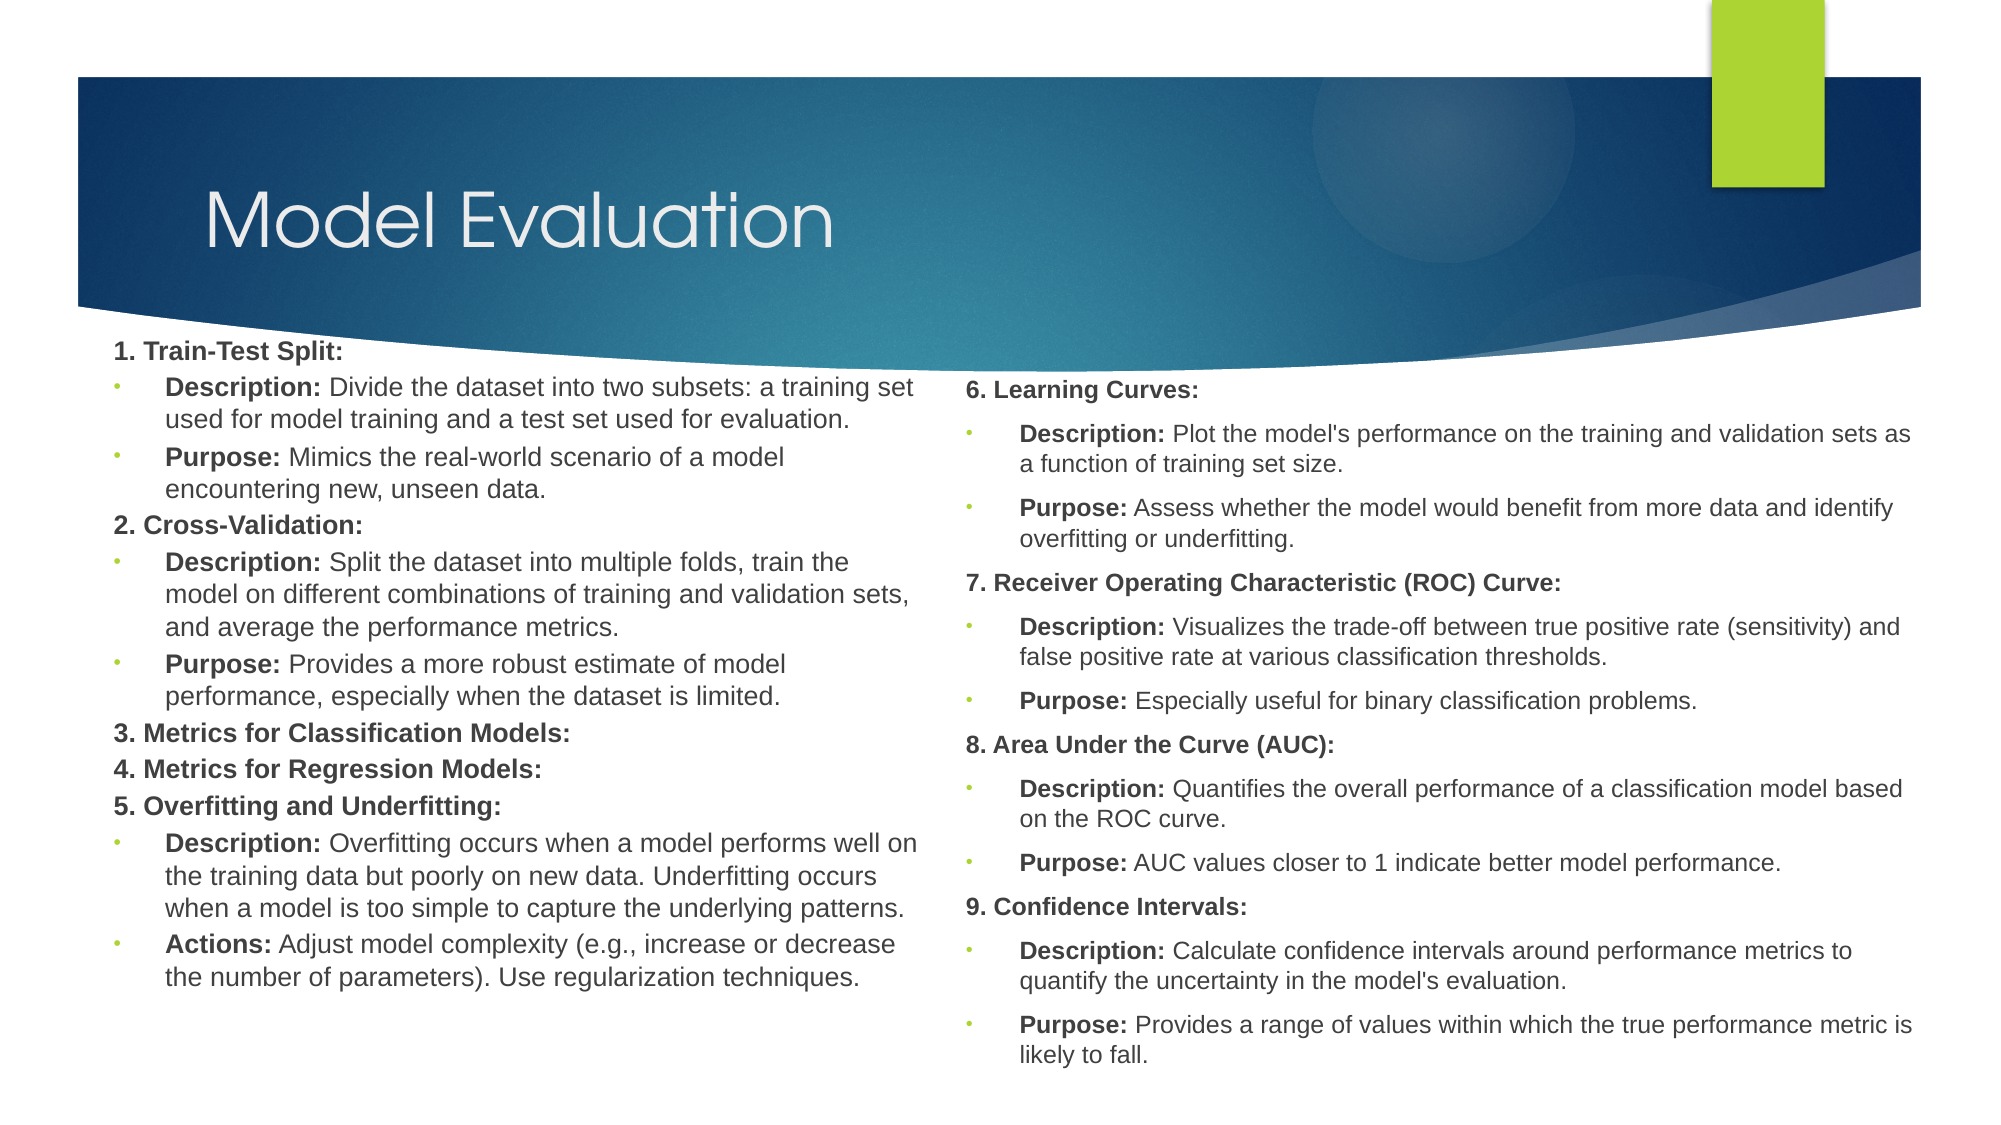

# Model Evaluation
1. Train-Test Split:
Description: Divide the dataset into two subsets: a training set used for model training and a test set used for evaluation.
Purpose: Mimics the real-world scenario of a model encountering new, unseen data.
2. Cross-Validation:
Description: Split the dataset into multiple folds, train the model on different combinations of training and validation sets, and average the performance metrics.
Purpose: Provides a more robust estimate of model performance, especially when the dataset is limited.
3. Metrics for Classification Models:
4. Metrics for Regression Models:
5. Overfitting and Underfitting:
Description: Overfitting occurs when a model performs well on the training data but poorly on new data. Underfitting occurs when a model is too simple to capture the underlying patterns.
Actions: Adjust model complexity (e.g., increase or decrease the number of parameters). Use regularization techniques.

6. Learning Curves:
Description: Plot the model's performance on the training and validation sets as a function of training set size.
Purpose: Assess whether the model would benefit from more data and identify overfitting or underfitting.
7. Receiver Operating Characteristic (ROC) Curve:
Description: Visualizes the trade-off between true positive rate (sensitivity) and false positive rate at various classification thresholds.
Purpose: Especially useful for binary classification problems.
8. Area Under the Curve (AUC):
Description: Quantifies the overall performance of a classification model based on the ROC curve.
Purpose: AUC values closer to 1 indicate better model performance.
9. Confidence Intervals:
Description: Calculate confidence intervals around performance metrics to quantify the uncertainty in the model's evaluation.
Purpose: Provides a range of values within which the true performance metric is likely to fall.